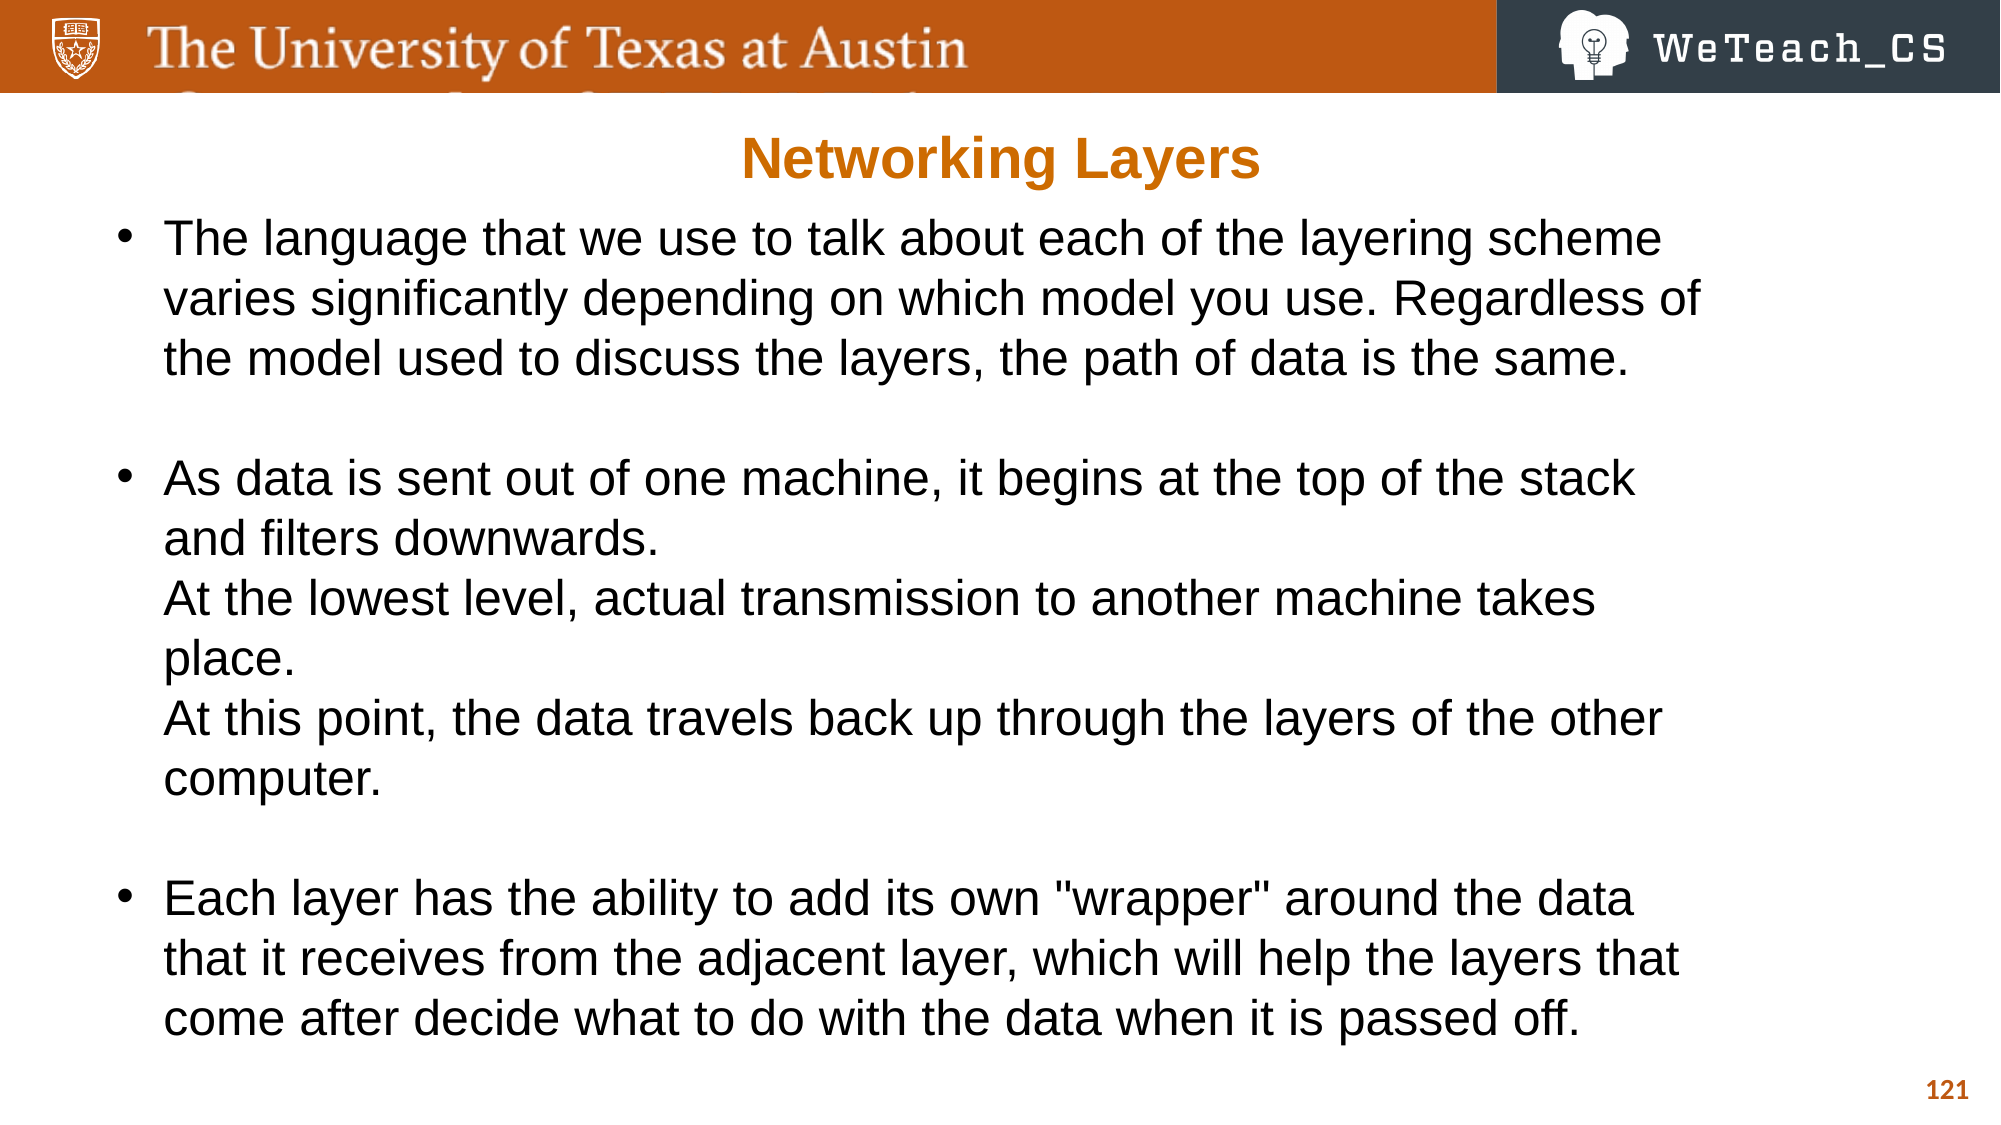

Networking Layers
The language that we use to talk about each of the layering scheme varies significantly depending on which model you use. Regardless of the model used to discuss the layers, the path of data is the same.

As data is sent out of one machine, it begins at the top of the stack and filters downwards.
At the lowest level, actual transmission to another machine takes place.
At this point, the data travels back up through the layers of the other computer.

Each layer has the ability to add its own "wrapper" around the data that it receives from the adjacent layer, which will help the layers that come after decide what to do with the data when it is passed off.